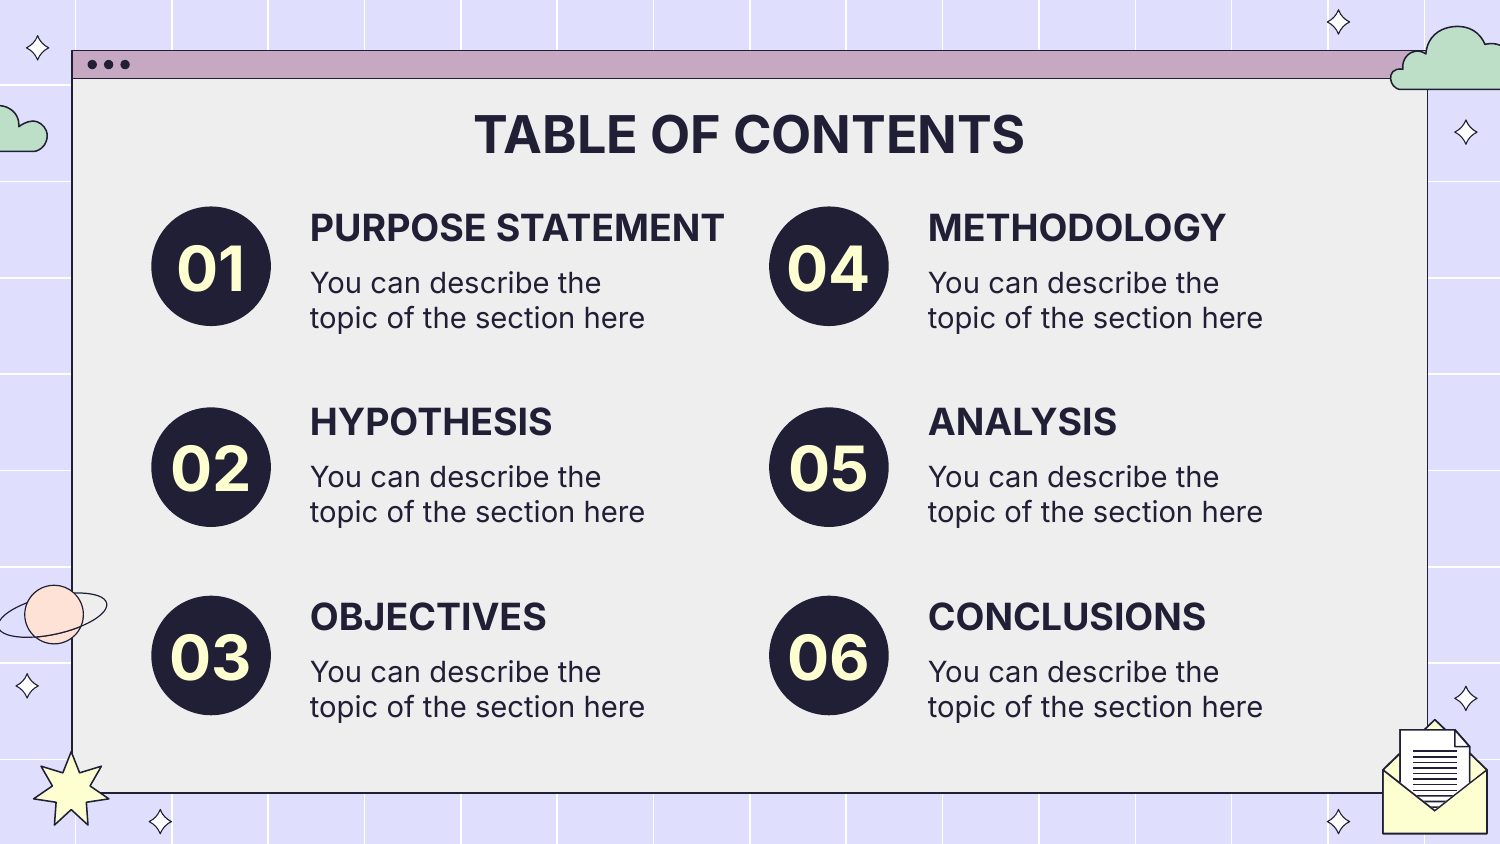

# TABLE OF CONTENTS
METHODOLOGY
PURPOSE STATEMENT

04
01
You can describe the topic of the section here
You can describe the topic of the section here
ANALYSIS
HYPOTHESIS

02
05
You can describe the topic of the section here
You can describe the topic of the section here
OBJECTIVES
CONCLUSIONS

03
06
You can describe the topic of the section here
You can describe the topic of the section here